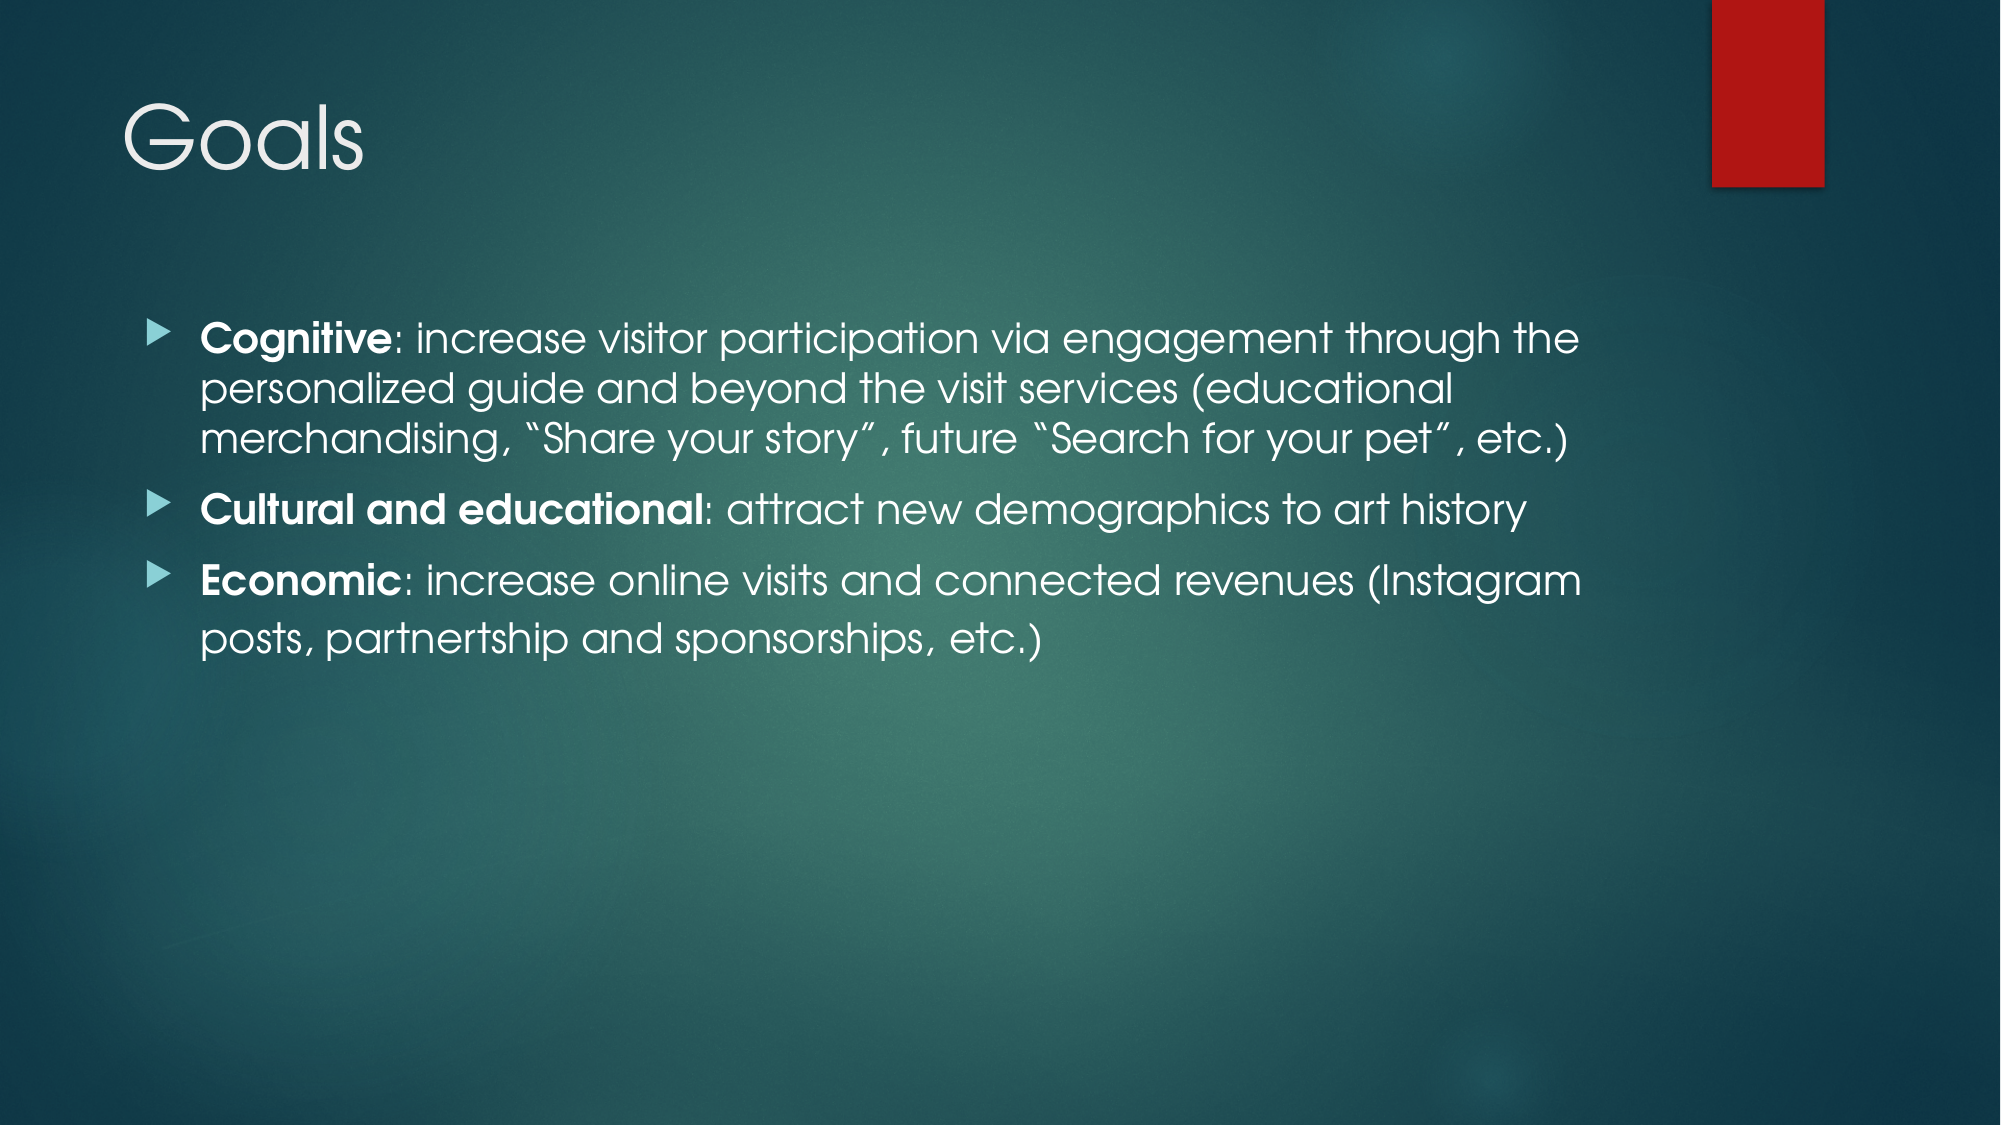

# Goals
Cognitive: increase visitor participation via engagement through the personalized guide and beyond the visit services (educational merchandising, “Share your story”, future “Search for your pet”, etc.)
Cultural and educational: attract new demographics to art history
Economic: increase online visits and connected revenues (Instagram posts, partnertship and sponsorships, etc.)